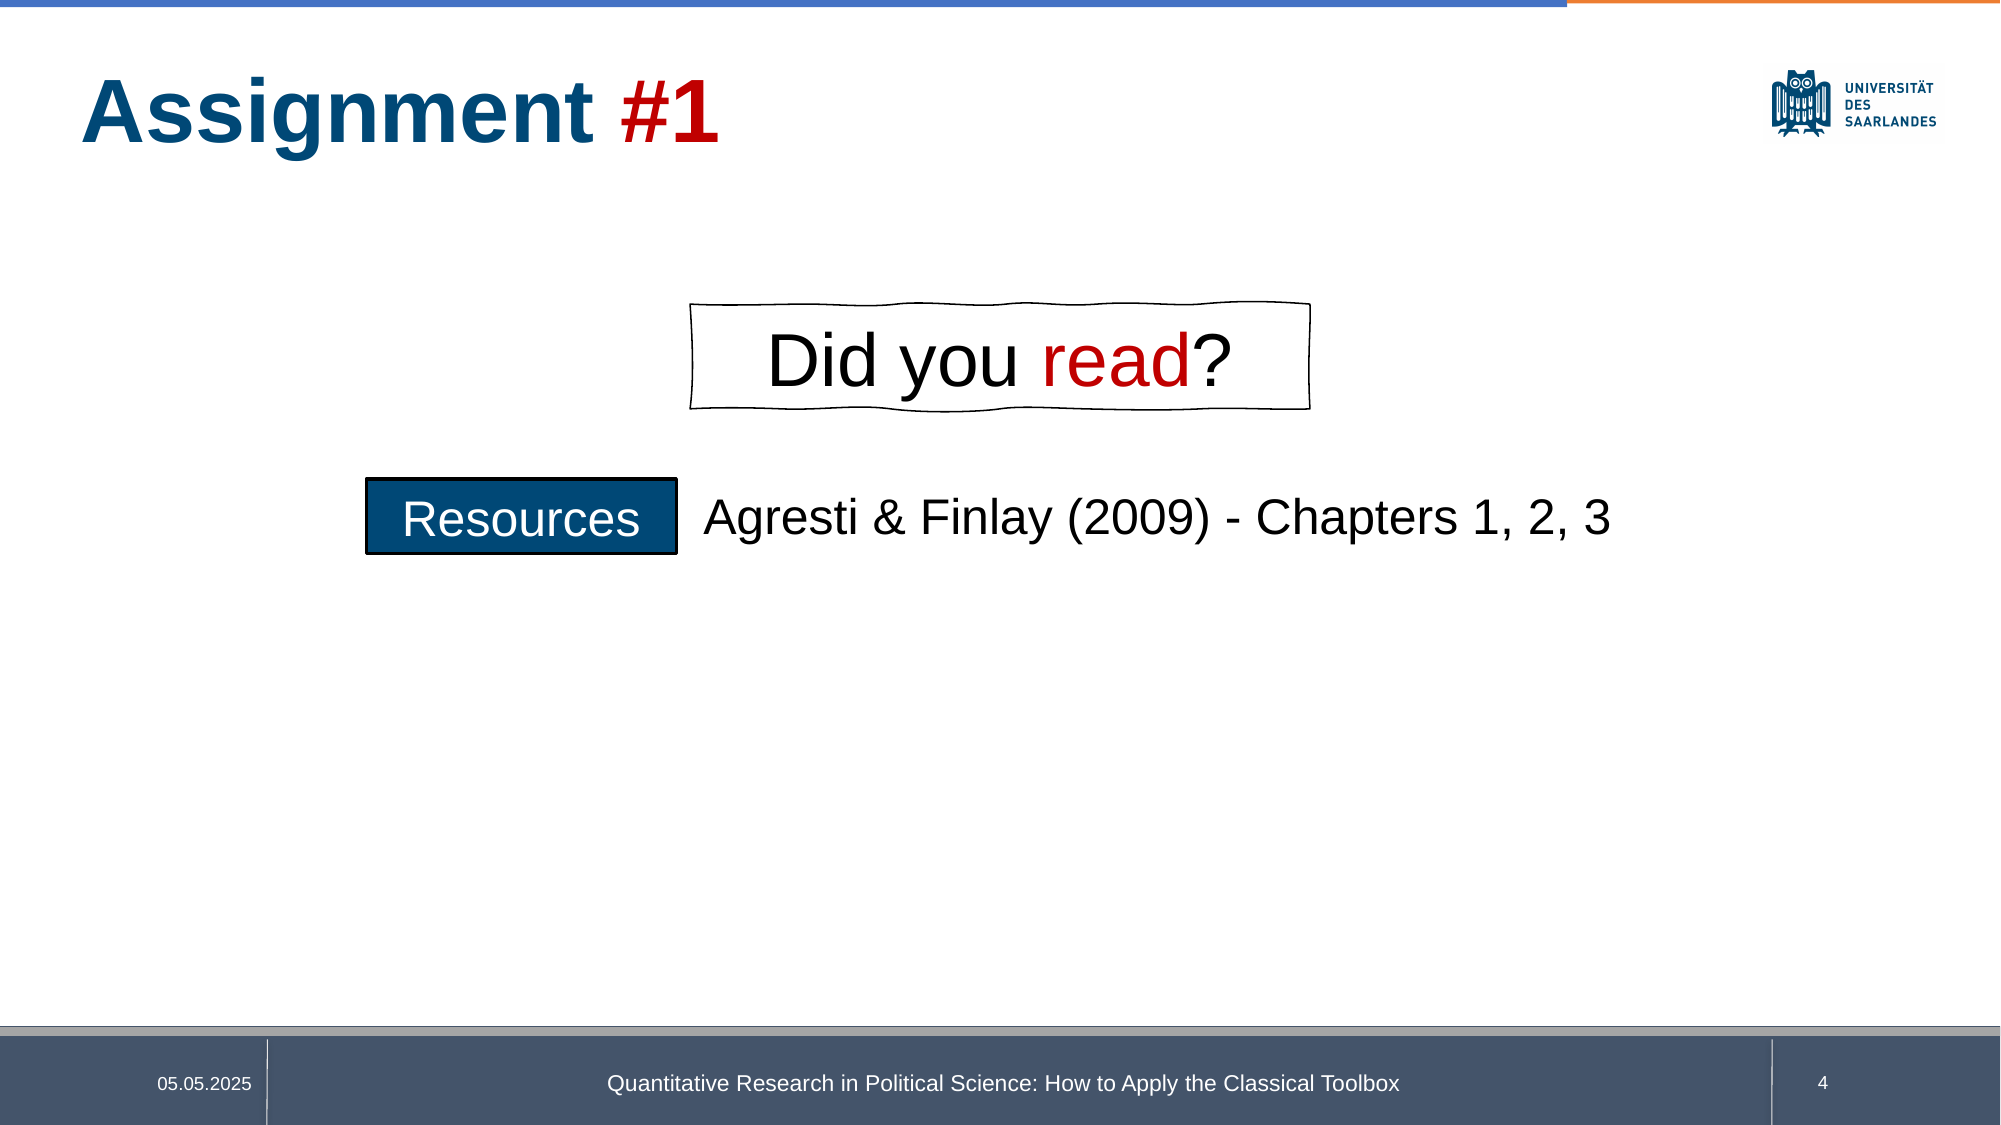

Assignment #1
Did you read?
Agresti & Finlay (2009) - Chapters 1, 2, 3

Resources
Quantitative Research in Political Science: How to Apply the Classical Toolbox
4
05.05.2025